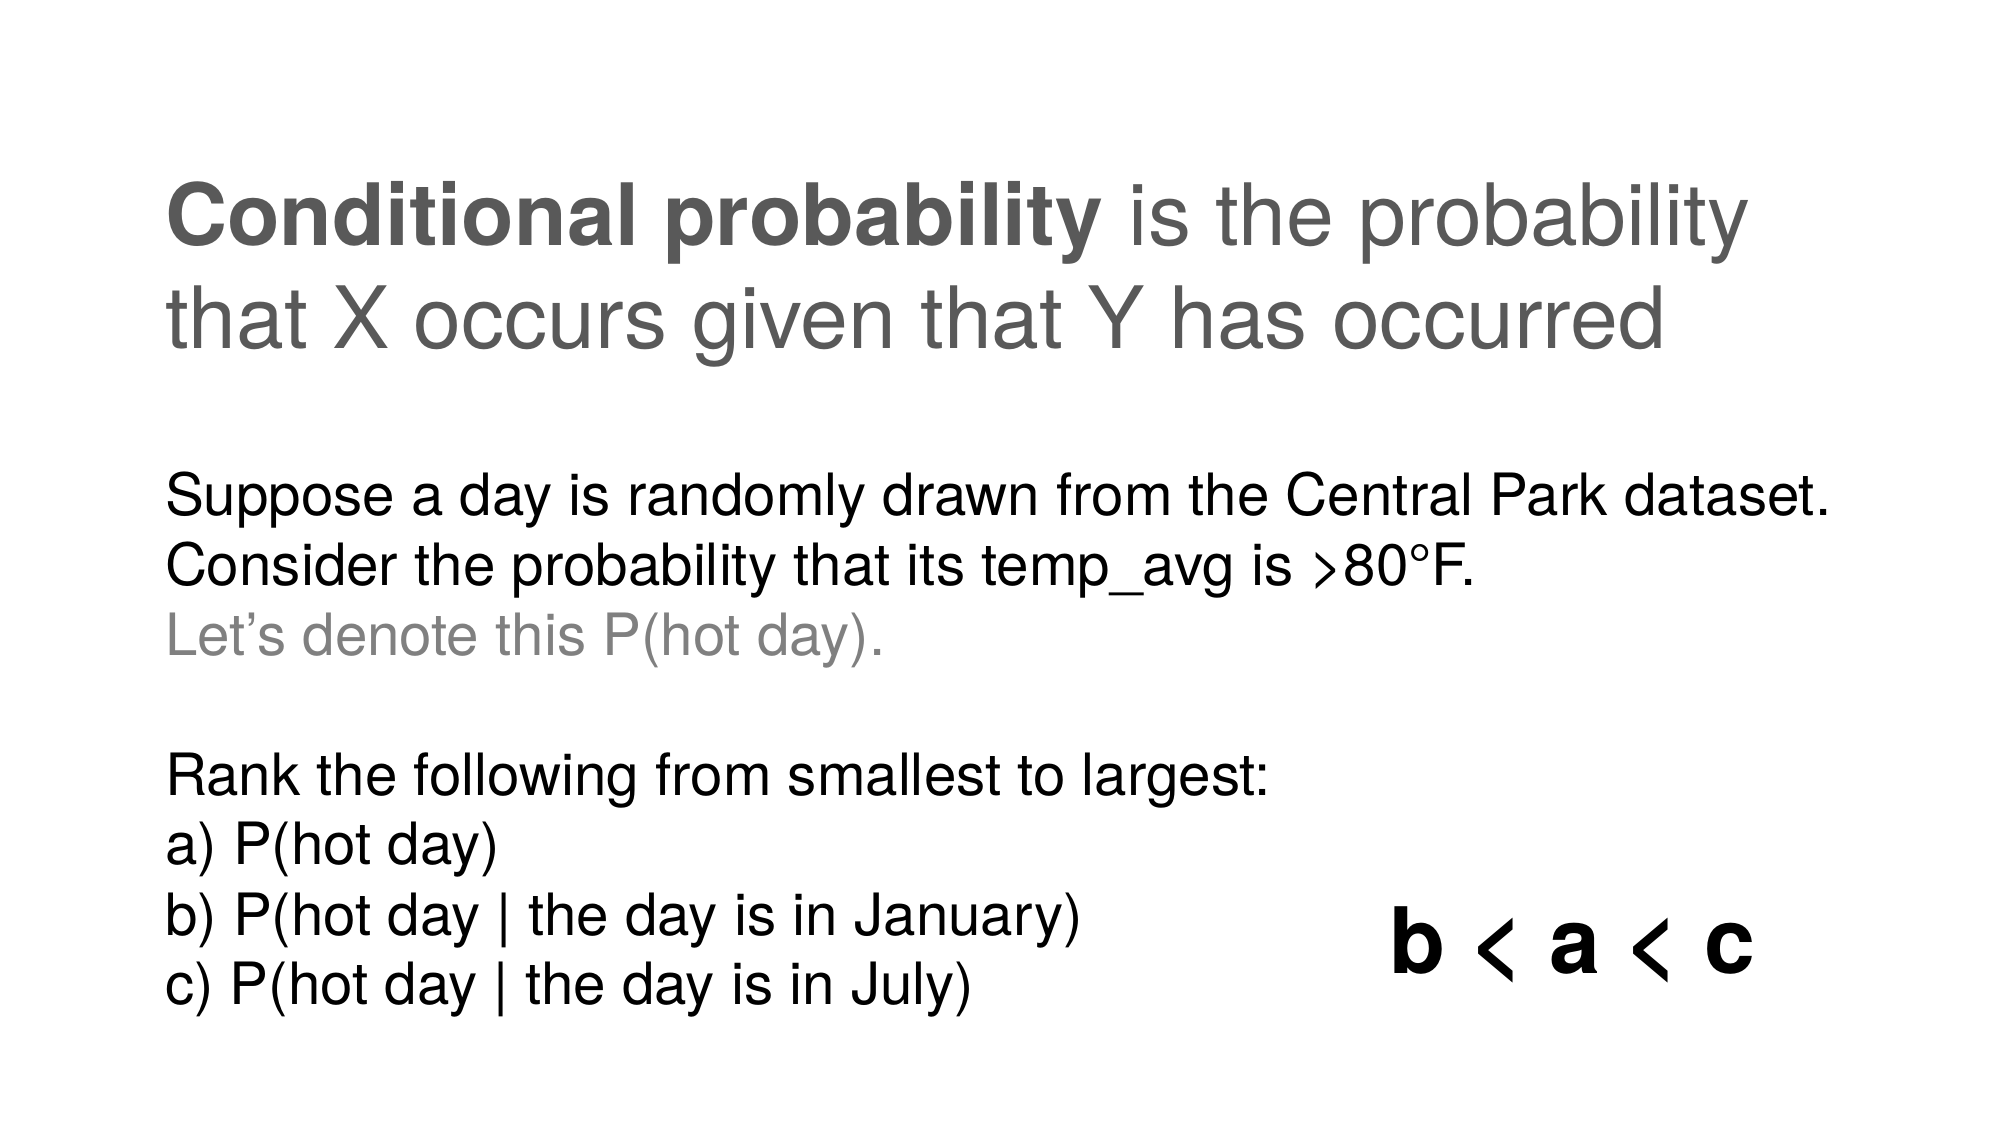

# Conditional probability is the probability that X occurs given that Y has occurred
Suppose a day is randomly drawn from the Central Park dataset.  Consider the probability that its temp_avg is >80°F.
Let’s denote this P(hot day).

Rank the following from smallest to largest:
a) P(hot day)
b) P(hot day | the day is in January)
c) P(hot day | the day is in July)
b < a < c